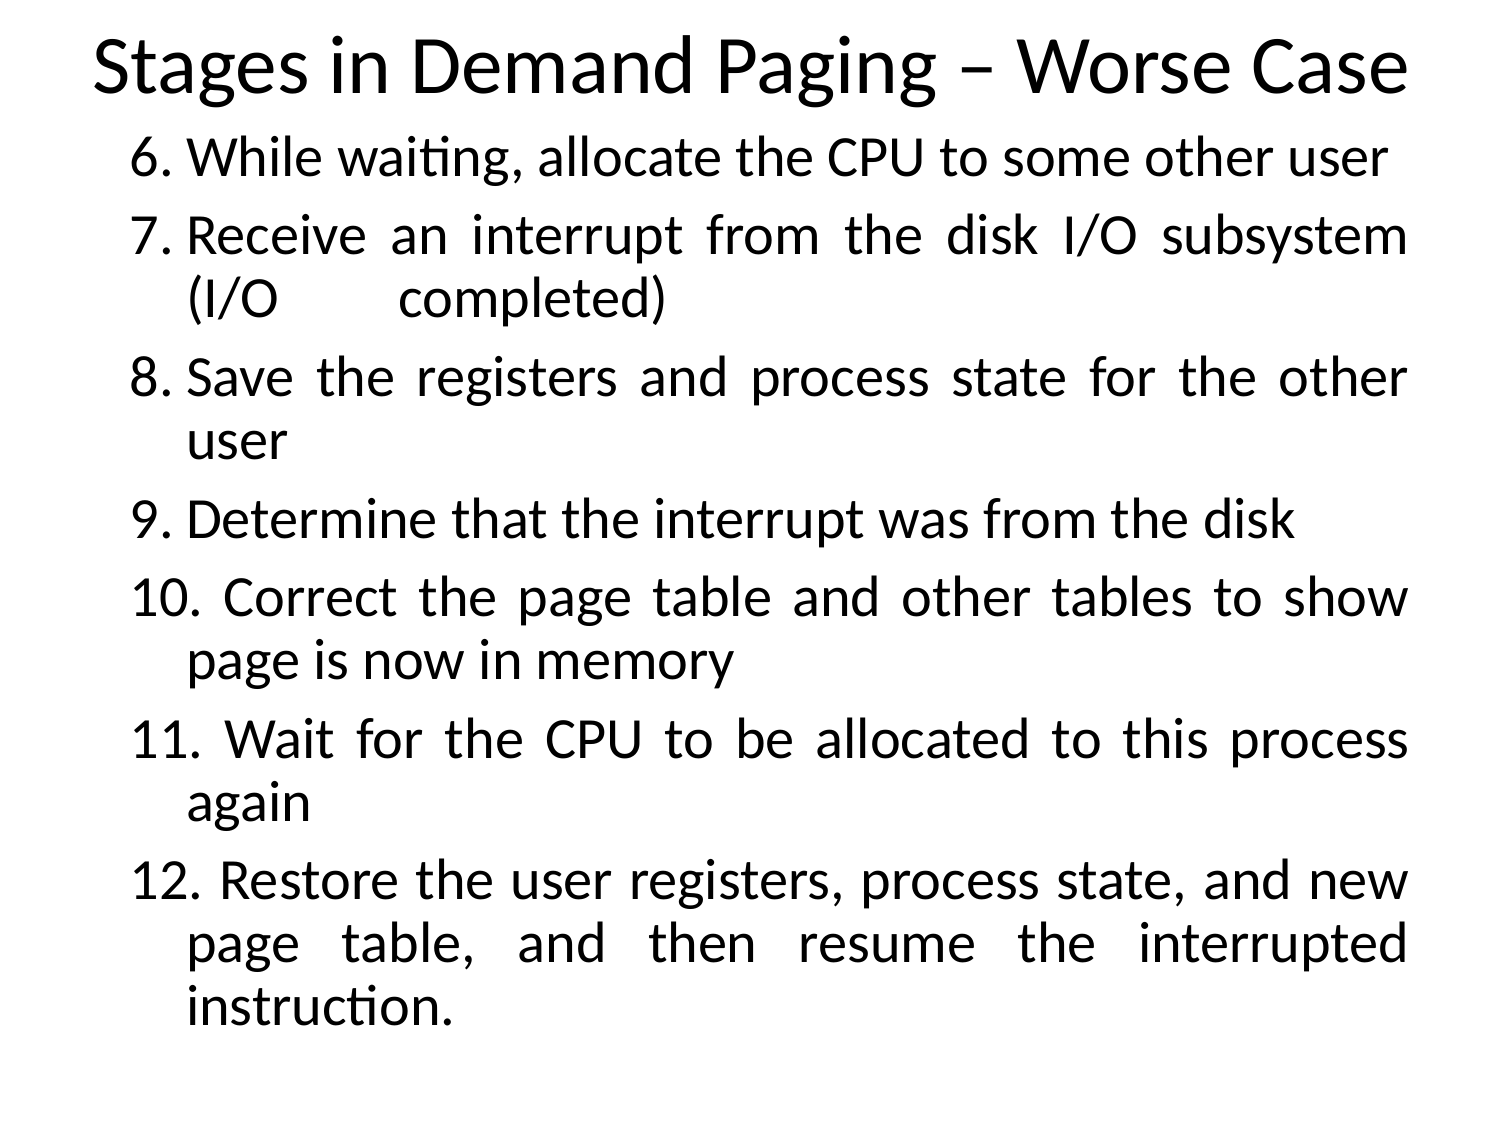

# Stages in Demand Paging – Worse Case
While waiting, allocate the CPU to some other user
Receive an interrupt from the disk I/O subsystem (I/O         completed)
Save the registers and process state for the other user
Determine that the interrupt was from the disk
 Correct the page table and other tables to show page is now in memory
 Wait for the CPU to be allocated to this process again
 Restore the user registers, process state, and new page table, and then resume the interrupted instruction.